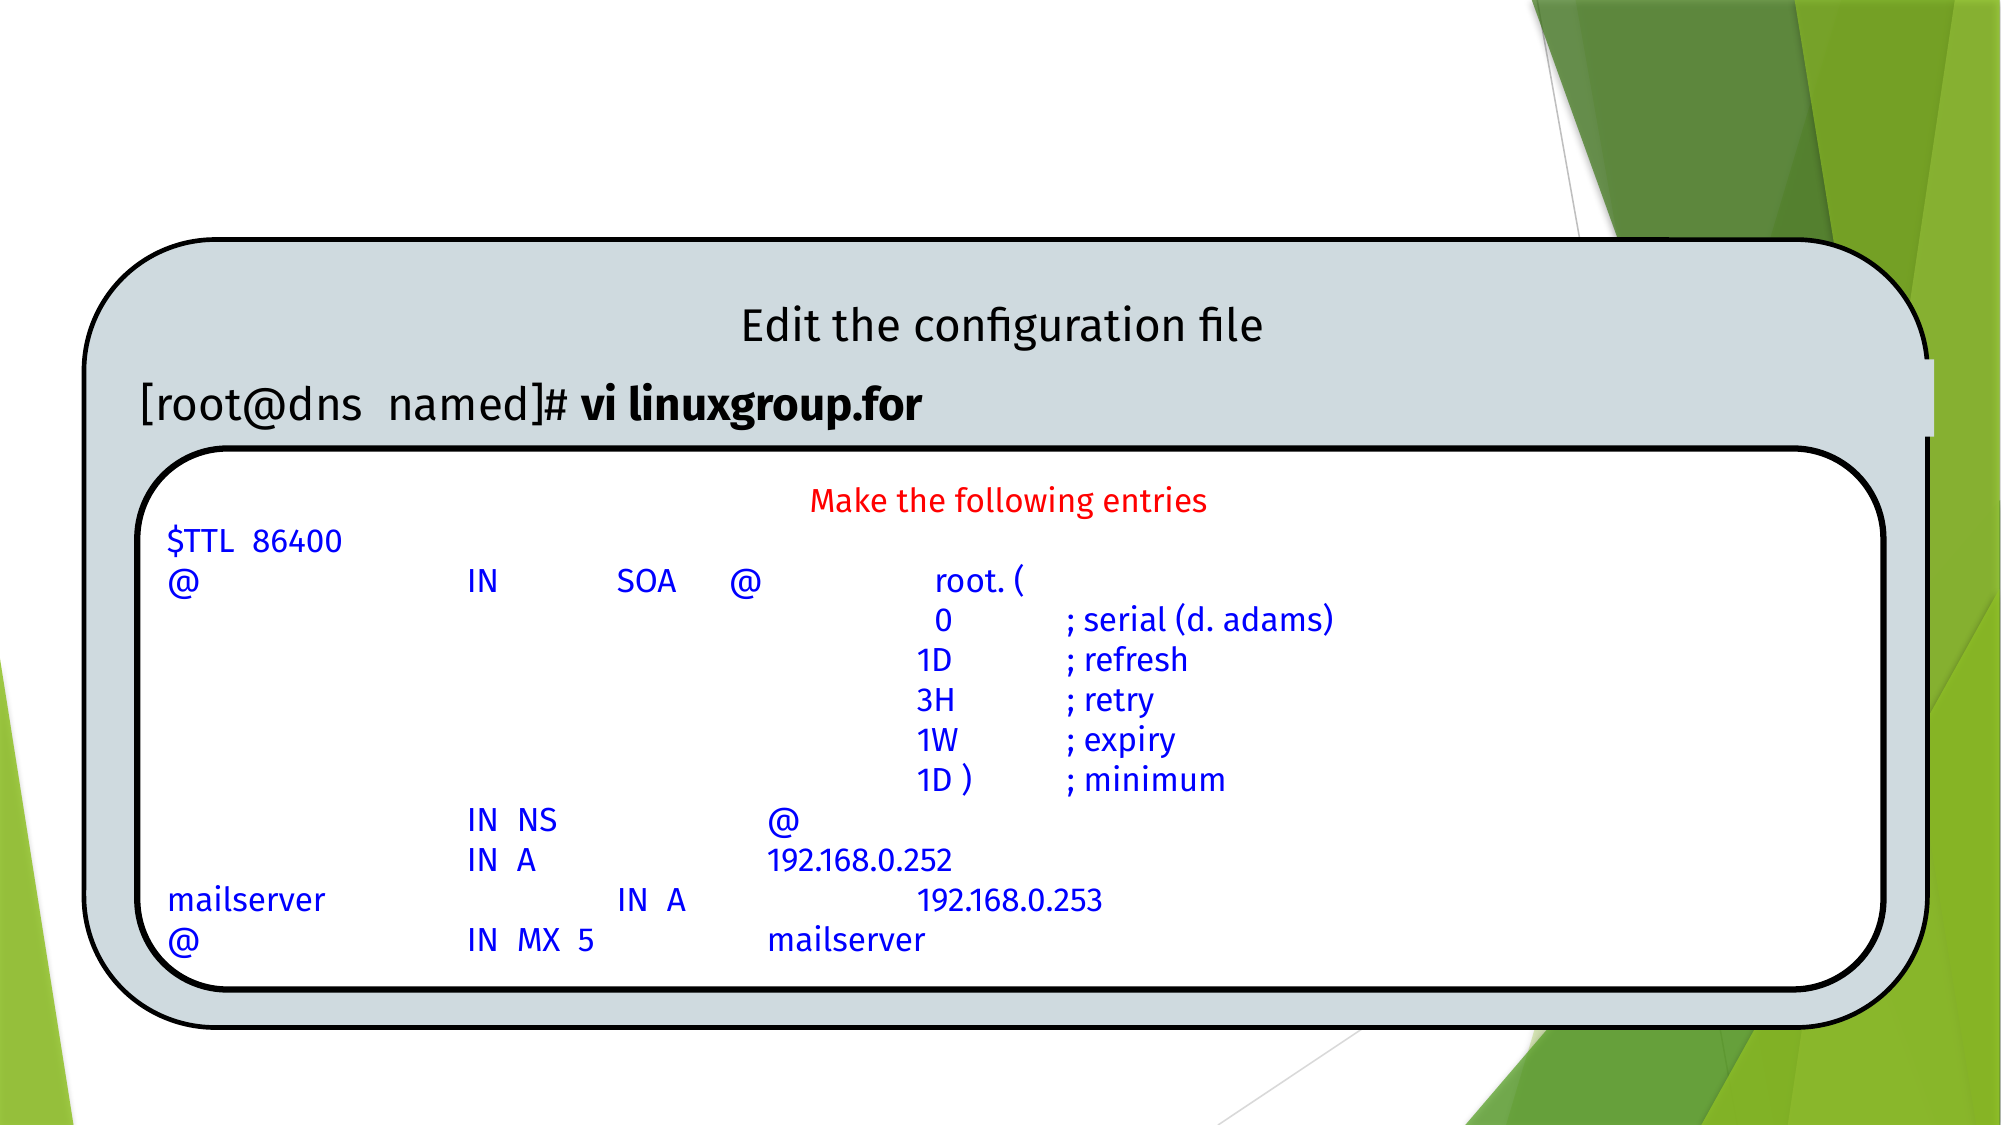

# DNS Server Configuration

Edit the configuration file
[root@dns  named]# vi linuxgroup.for

Make the following entries
$TTL  86400
@		IN   	SOA      @		  root. (
					  0	; serial (d. adams)
		            			1D	; refresh
					3H	; retry
					1W	; expiry
					1D )	; minimum
		IN  NS		@
		IN  A		192.168.0.252
mailserver		IN  A		192.168.0.253
@		IN  MX  5		mailserver